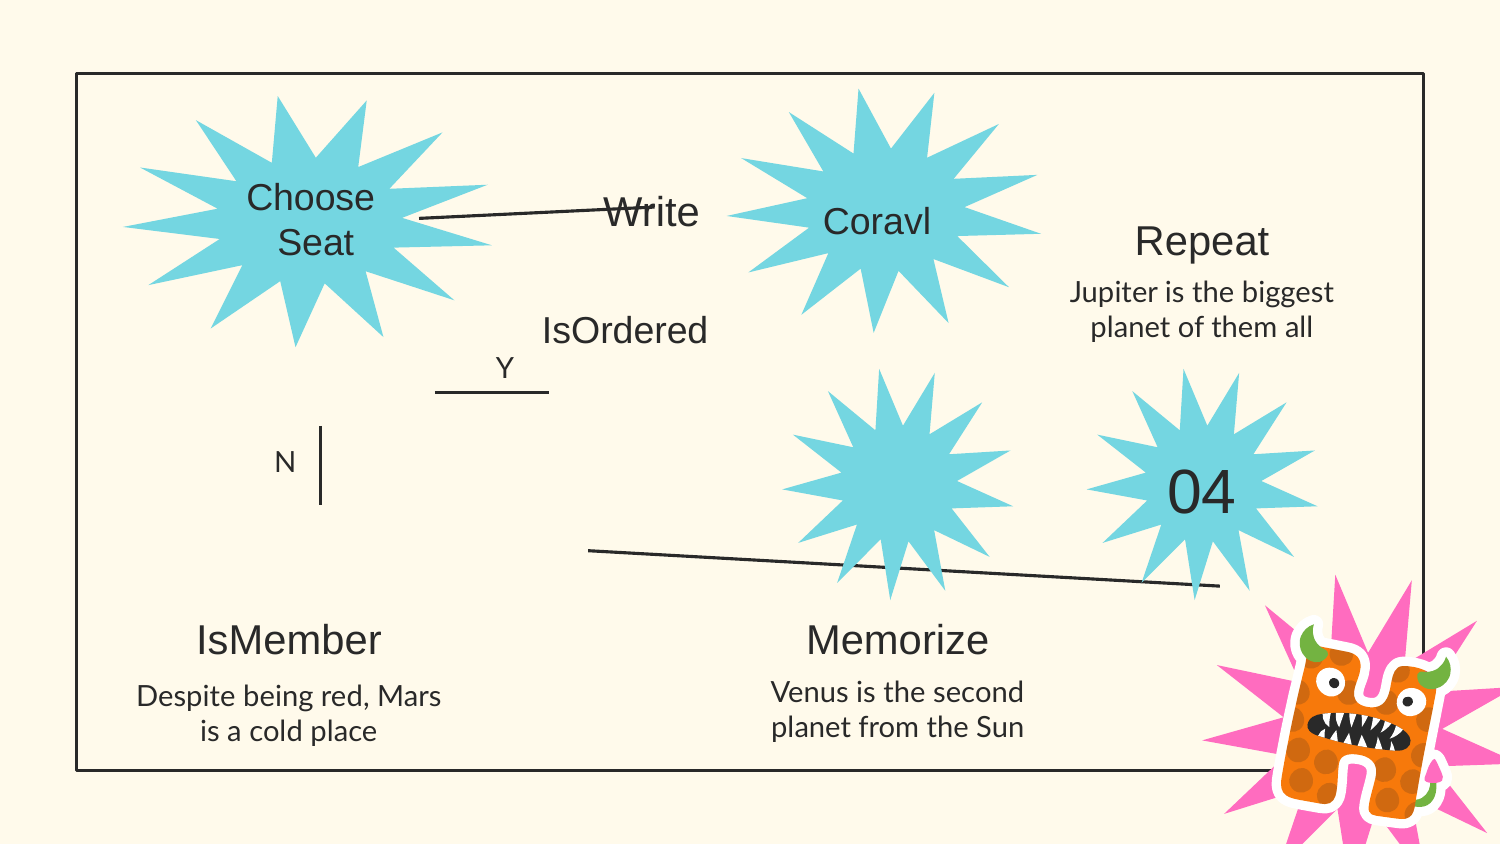

Choose
Seat
Write
Coravl
Repeat
Jupiter is the biggest planet of them all
IsOrdered
Y

N
04

IsMember
Memorize

Despite being red, Mars is a cold place
Venus is the second planet from the Sun